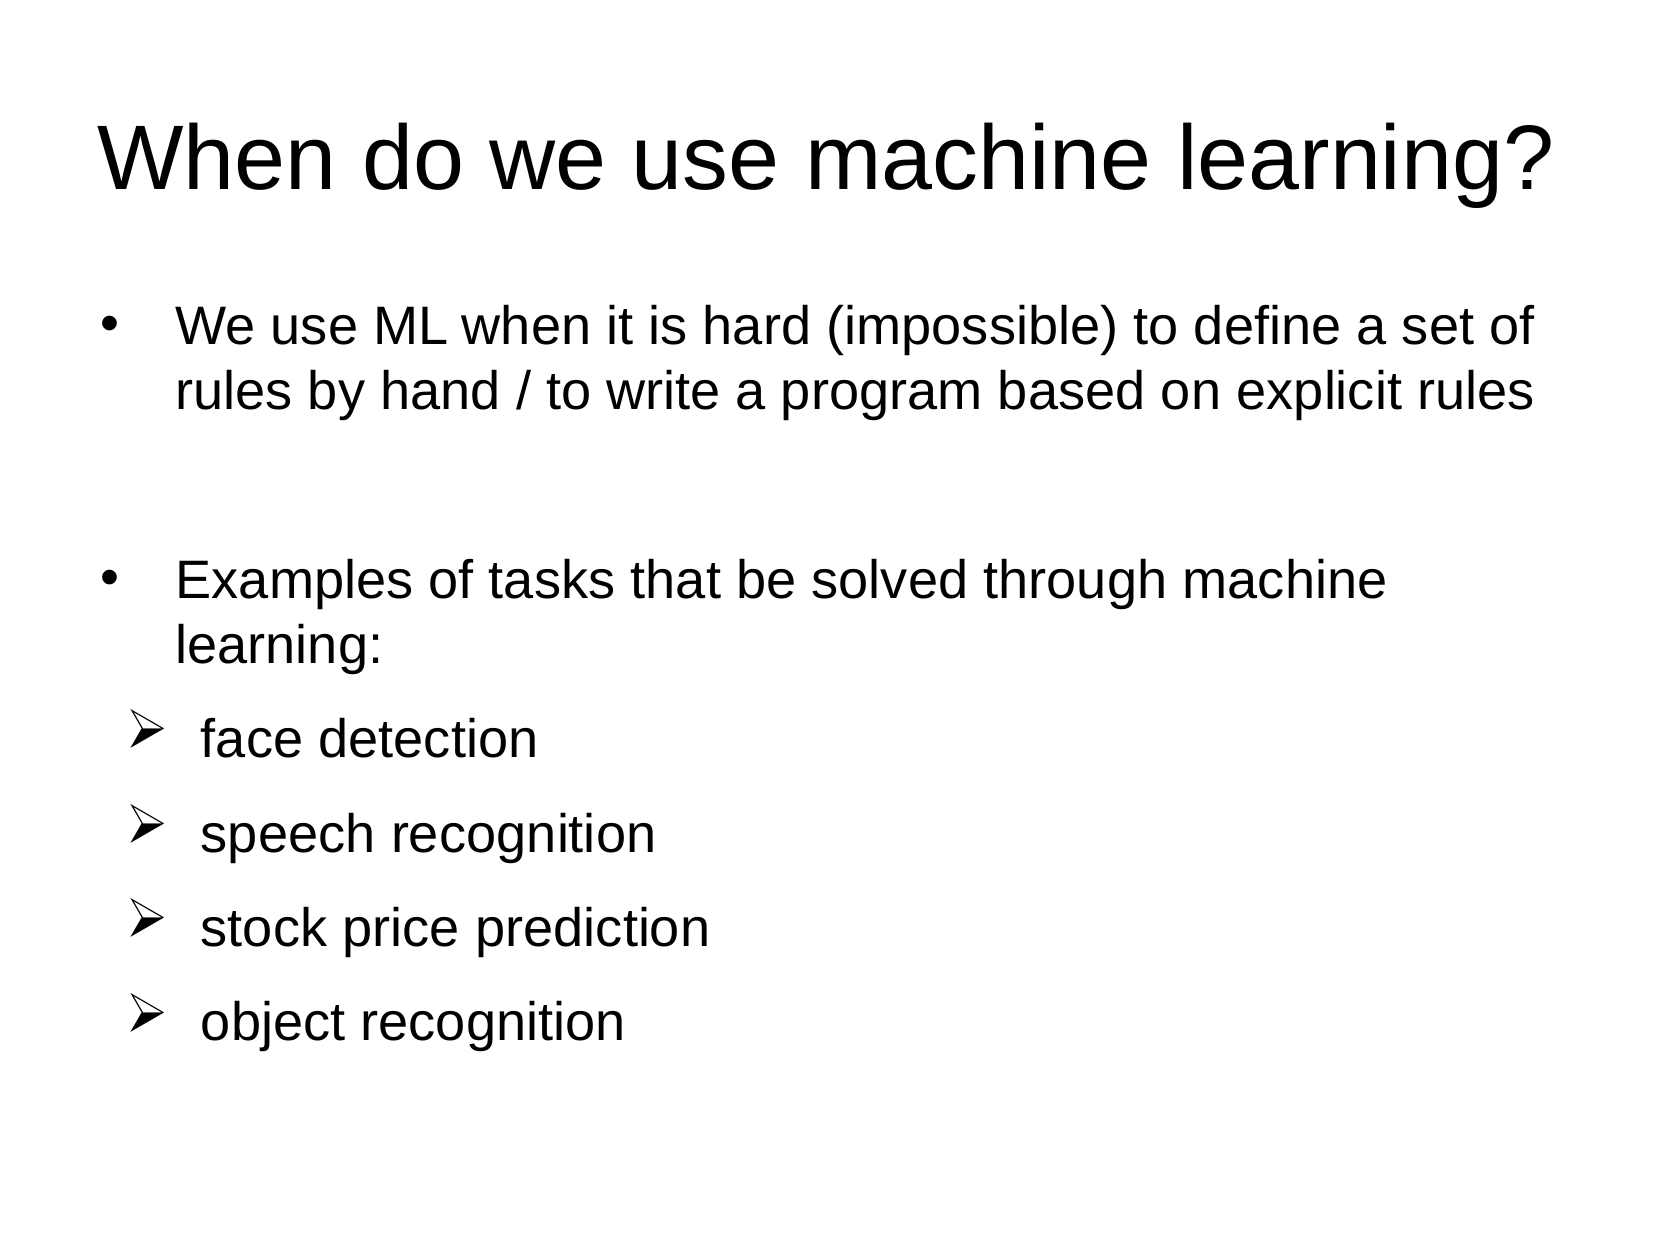

When do we use machine learning?
We use ML when it is hard (impossible) to define a set of rules by hand / to write a program based on explicit rules

Examples of tasks that be solved through machine learning:
face detection
speech recognition
stock price prediction
object recognition